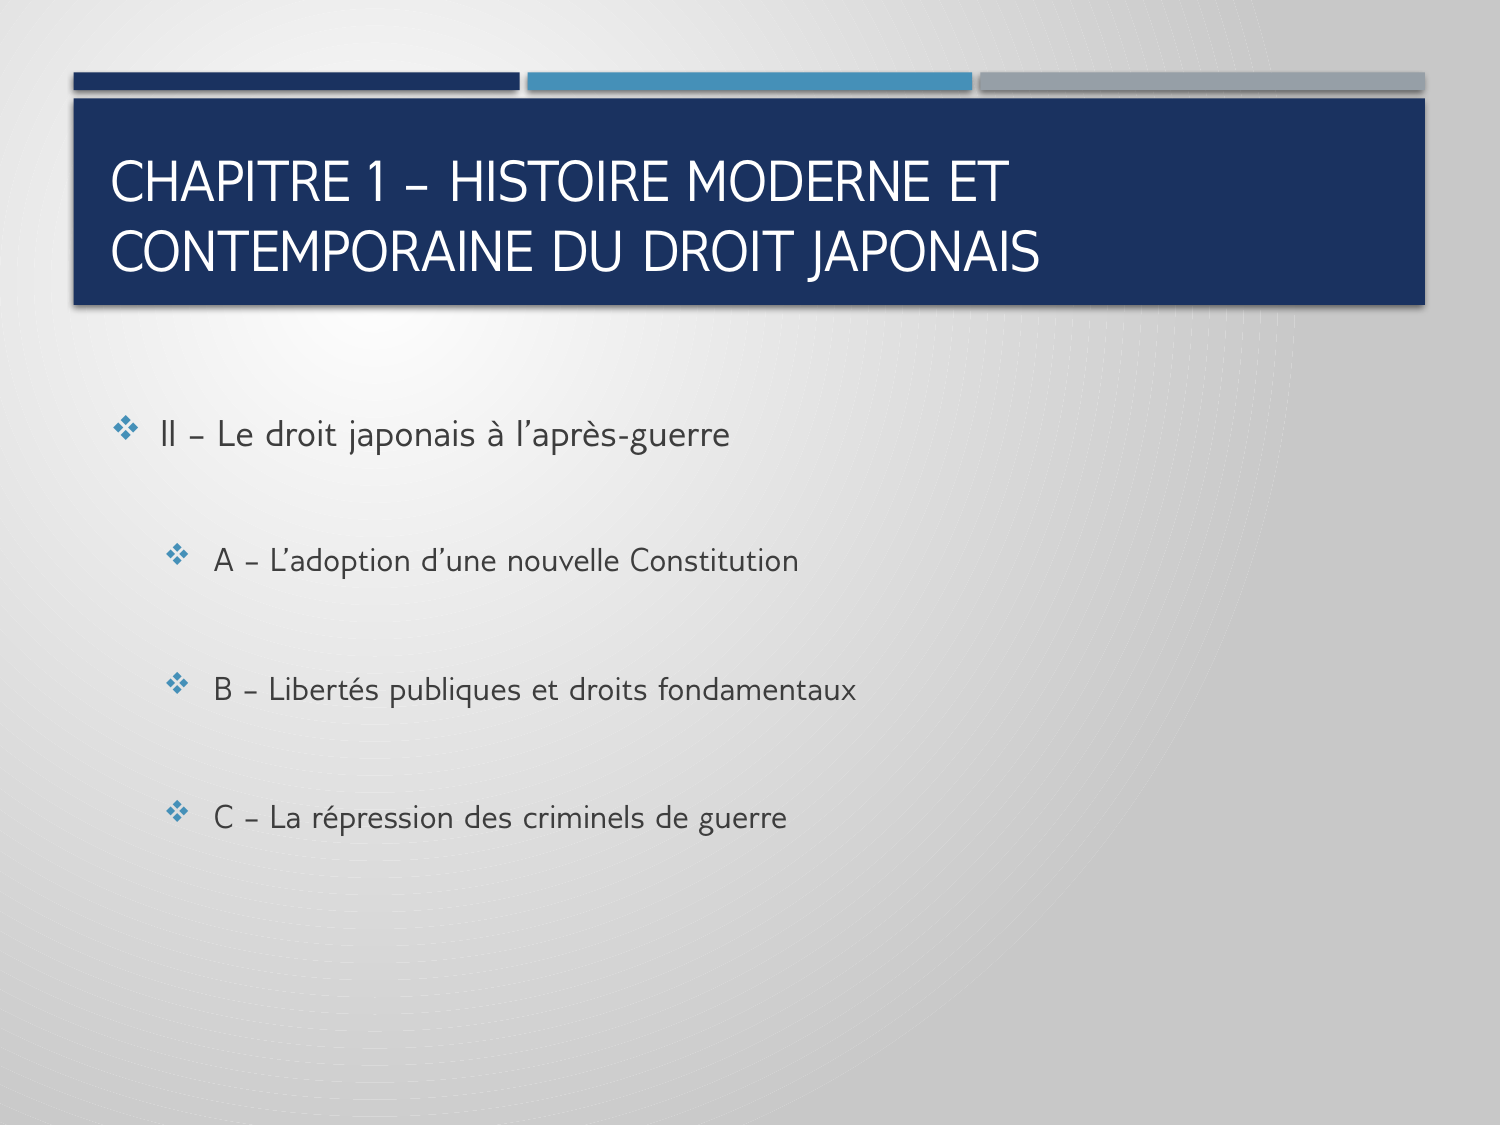

# chapitre 1 – histoire moderne et contemporaine du droit japonais
II – Le droit japonais à l’après-guerre

A – L’adoption d’une nouvelle Constitution

B – Libertés publiques et droits fondamentaux

C – La répression des criminels de guerre